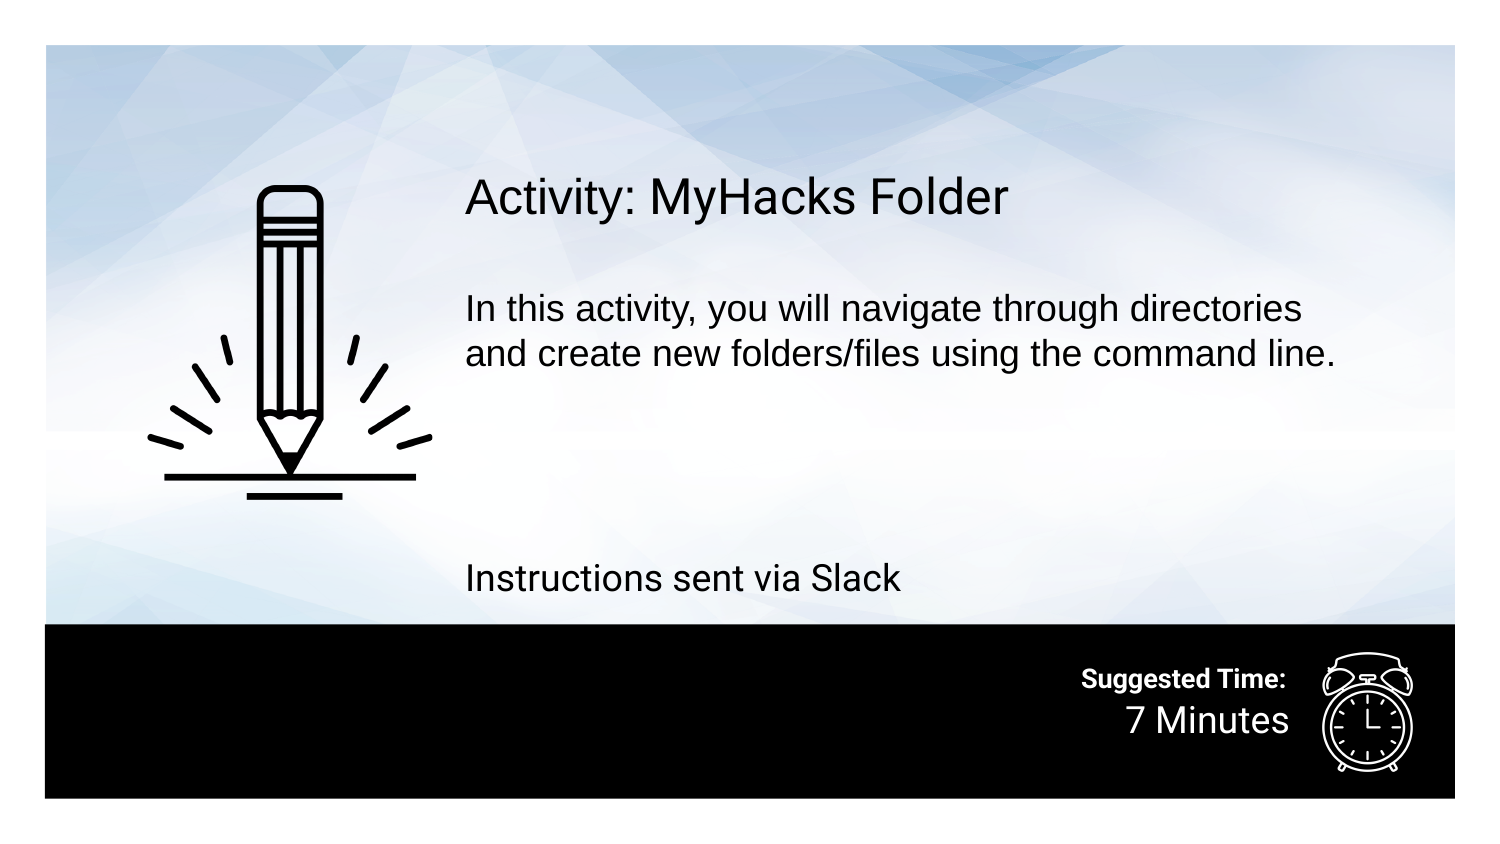

Activity: MyHacks Folder

In this activity, you will navigate through directories and create new folders/files using the command line.

Instructions sent via Slack
# 7 Minutes